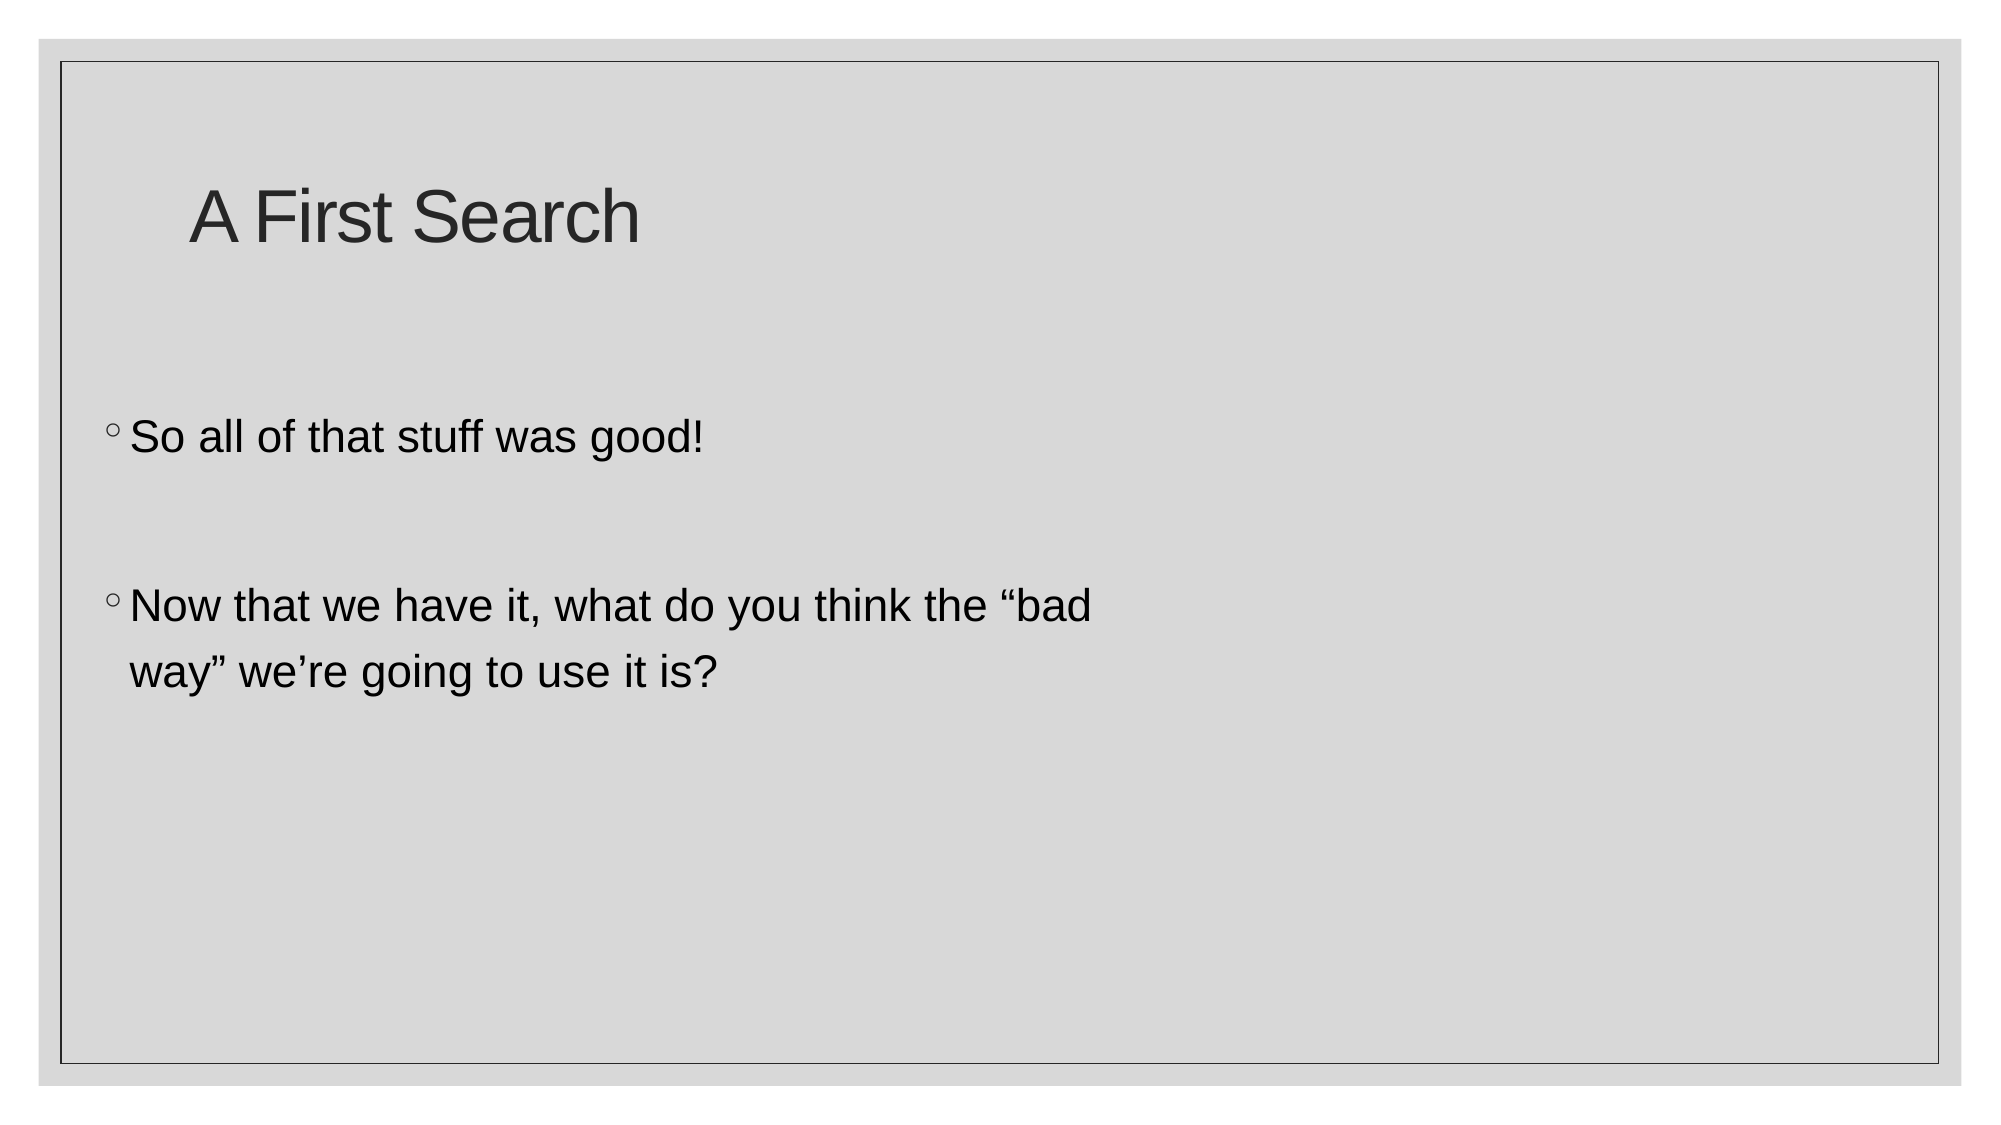

# A First Search
So all of that stuff was good!

Now that we have it, what do you think the “bad way” we’re going to use it is?